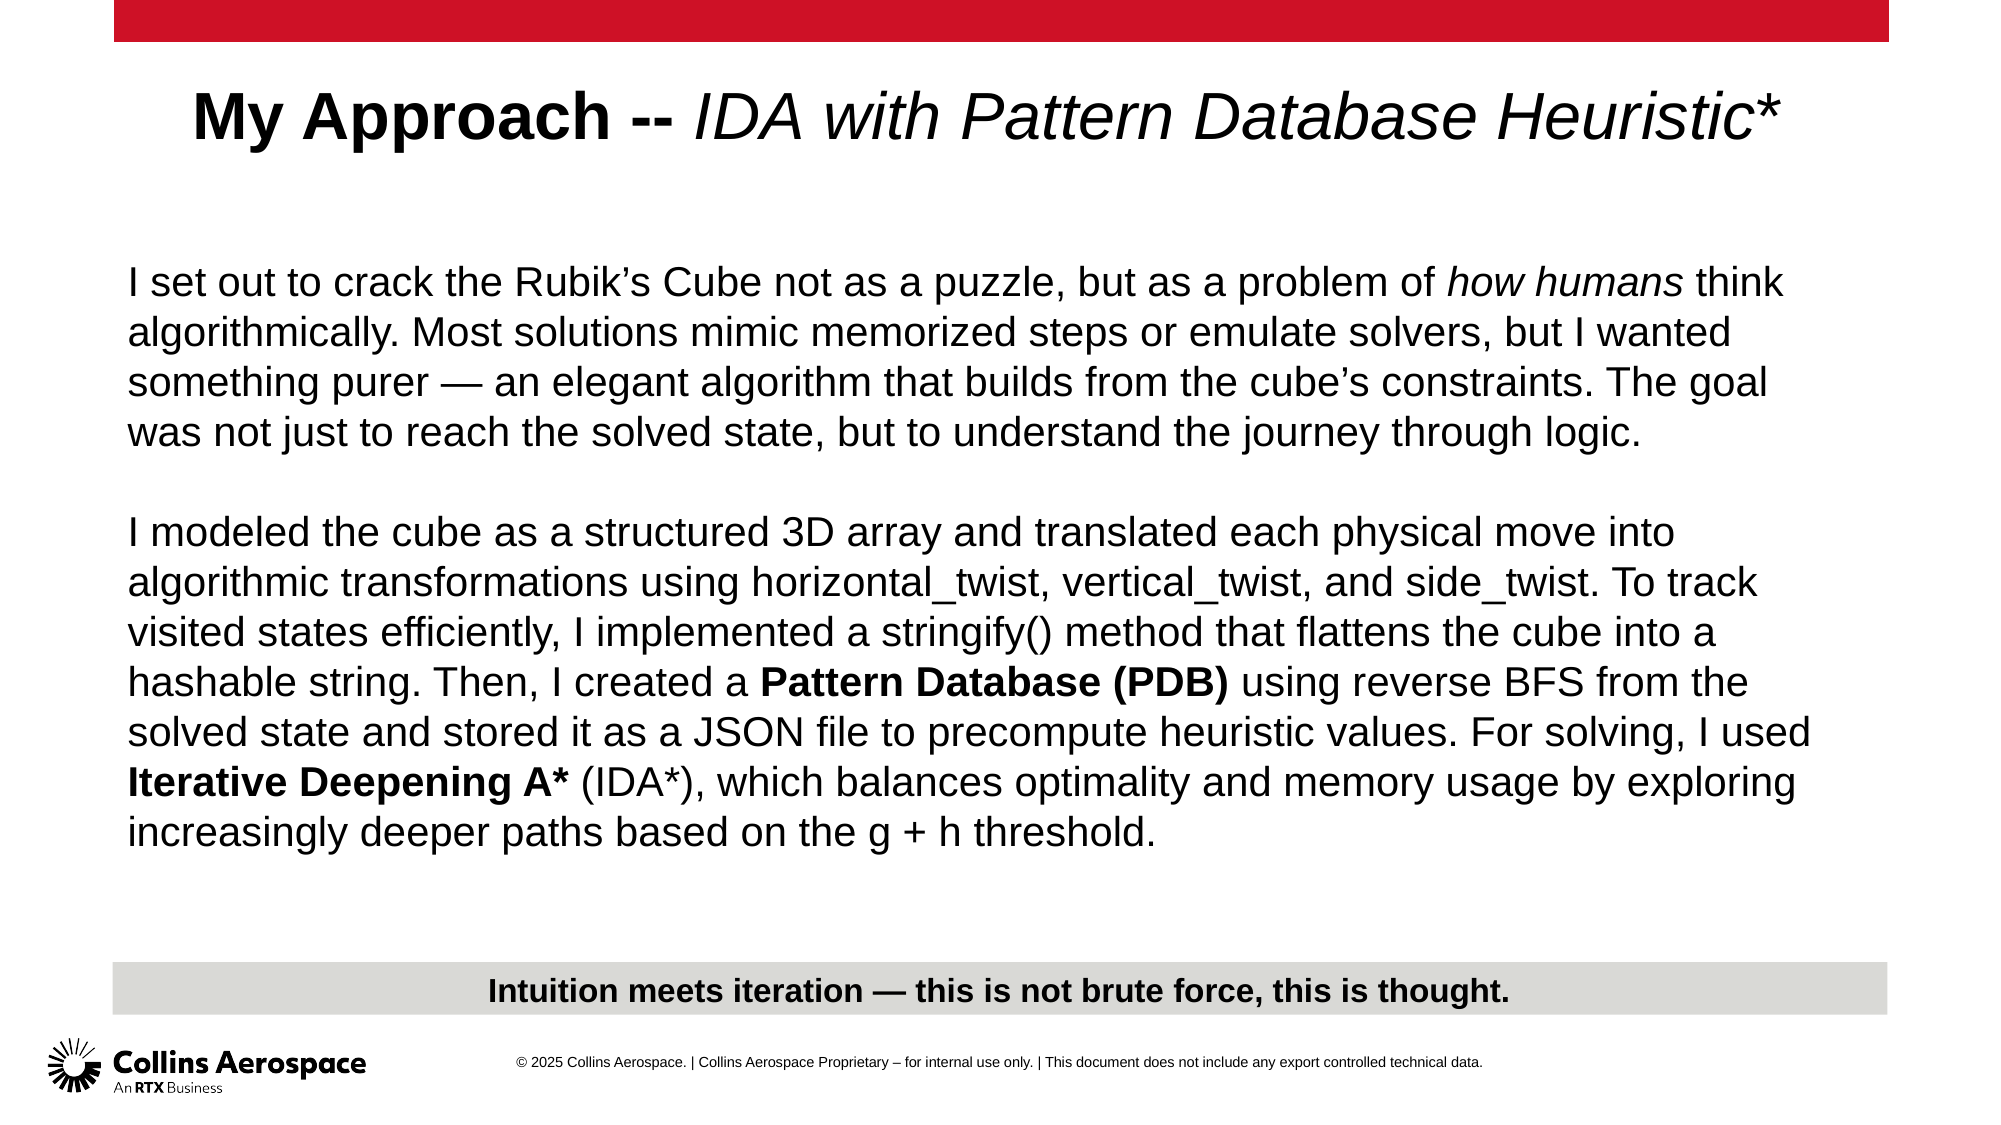

# My Approach -- IDA with Pattern Database Heuristic*
I set out to crack the Rubik’s Cube not as a puzzle, but as a problem of how humans think algorithmically. Most solutions mimic memorized steps or emulate solvers, but I wanted something purer — an elegant algorithm that builds from the cube’s constraints. The goal was not just to reach the solved state, but to understand the journey through logic.
I modeled the cube as a structured 3D array and translated each physical move into algorithmic transformations using horizontal_twist, vertical_twist, and side_twist. To track visited states efficiently, I implemented a stringify() method that flattens the cube into a hashable string. Then, I created a Pattern Database (PDB) using reverse BFS from the solved state and stored it as a JSON file to precompute heuristic values. For solving, I used Iterative Deepening A* (IDA*), which balances optimality and memory usage by exploring increasingly deeper paths based on the g + h threshold.
Intuition meets iteration — this is not brute force, this is thought.
© 2025 Collins Aerospace. | Collins Aerospace Proprietary – for internal use only. | This document does not include any export controlled technical data.